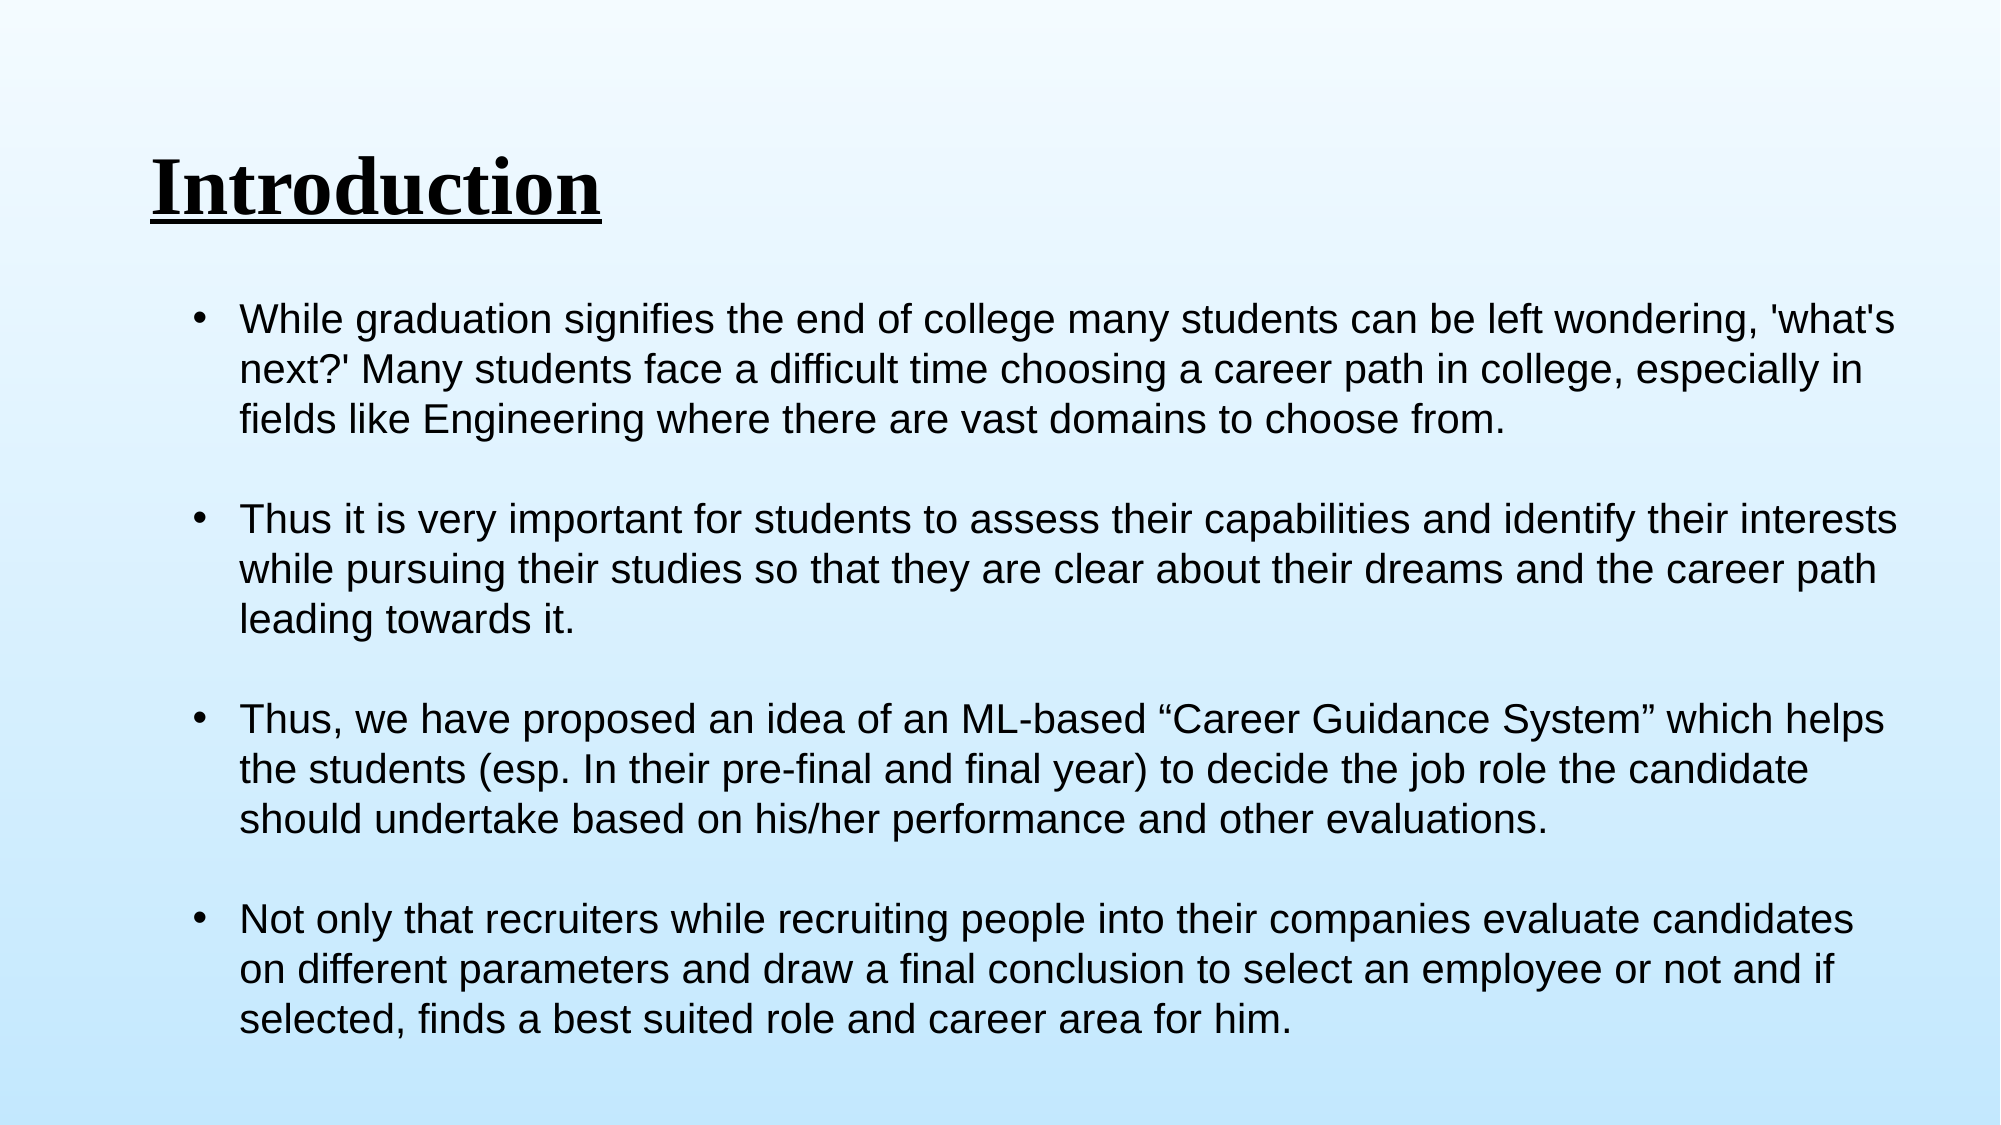

Introduction
While graduation signifies the end of college many students can be left wondering, 'what's next?' Many students face a difficult time choosing a career path in college, especially in fields like Engineering where there are vast domains to choose from.

Thus it is very important for students to assess their capabilities and identify their interests while pursuing their studies so that they are clear about their dreams and the career path leading towards it.

Thus, we have proposed an idea of an ML-based “Career Guidance System” which helps the students (esp. In their pre-final and final year) to decide the job role the candidate should undertake based on his/her performance and other evaluations.

Not only that recruiters while recruiting people into their companies evaluate candidates on different parameters and draw a final conclusion to select an employee or not and if selected, finds a best suited role and career area for him.